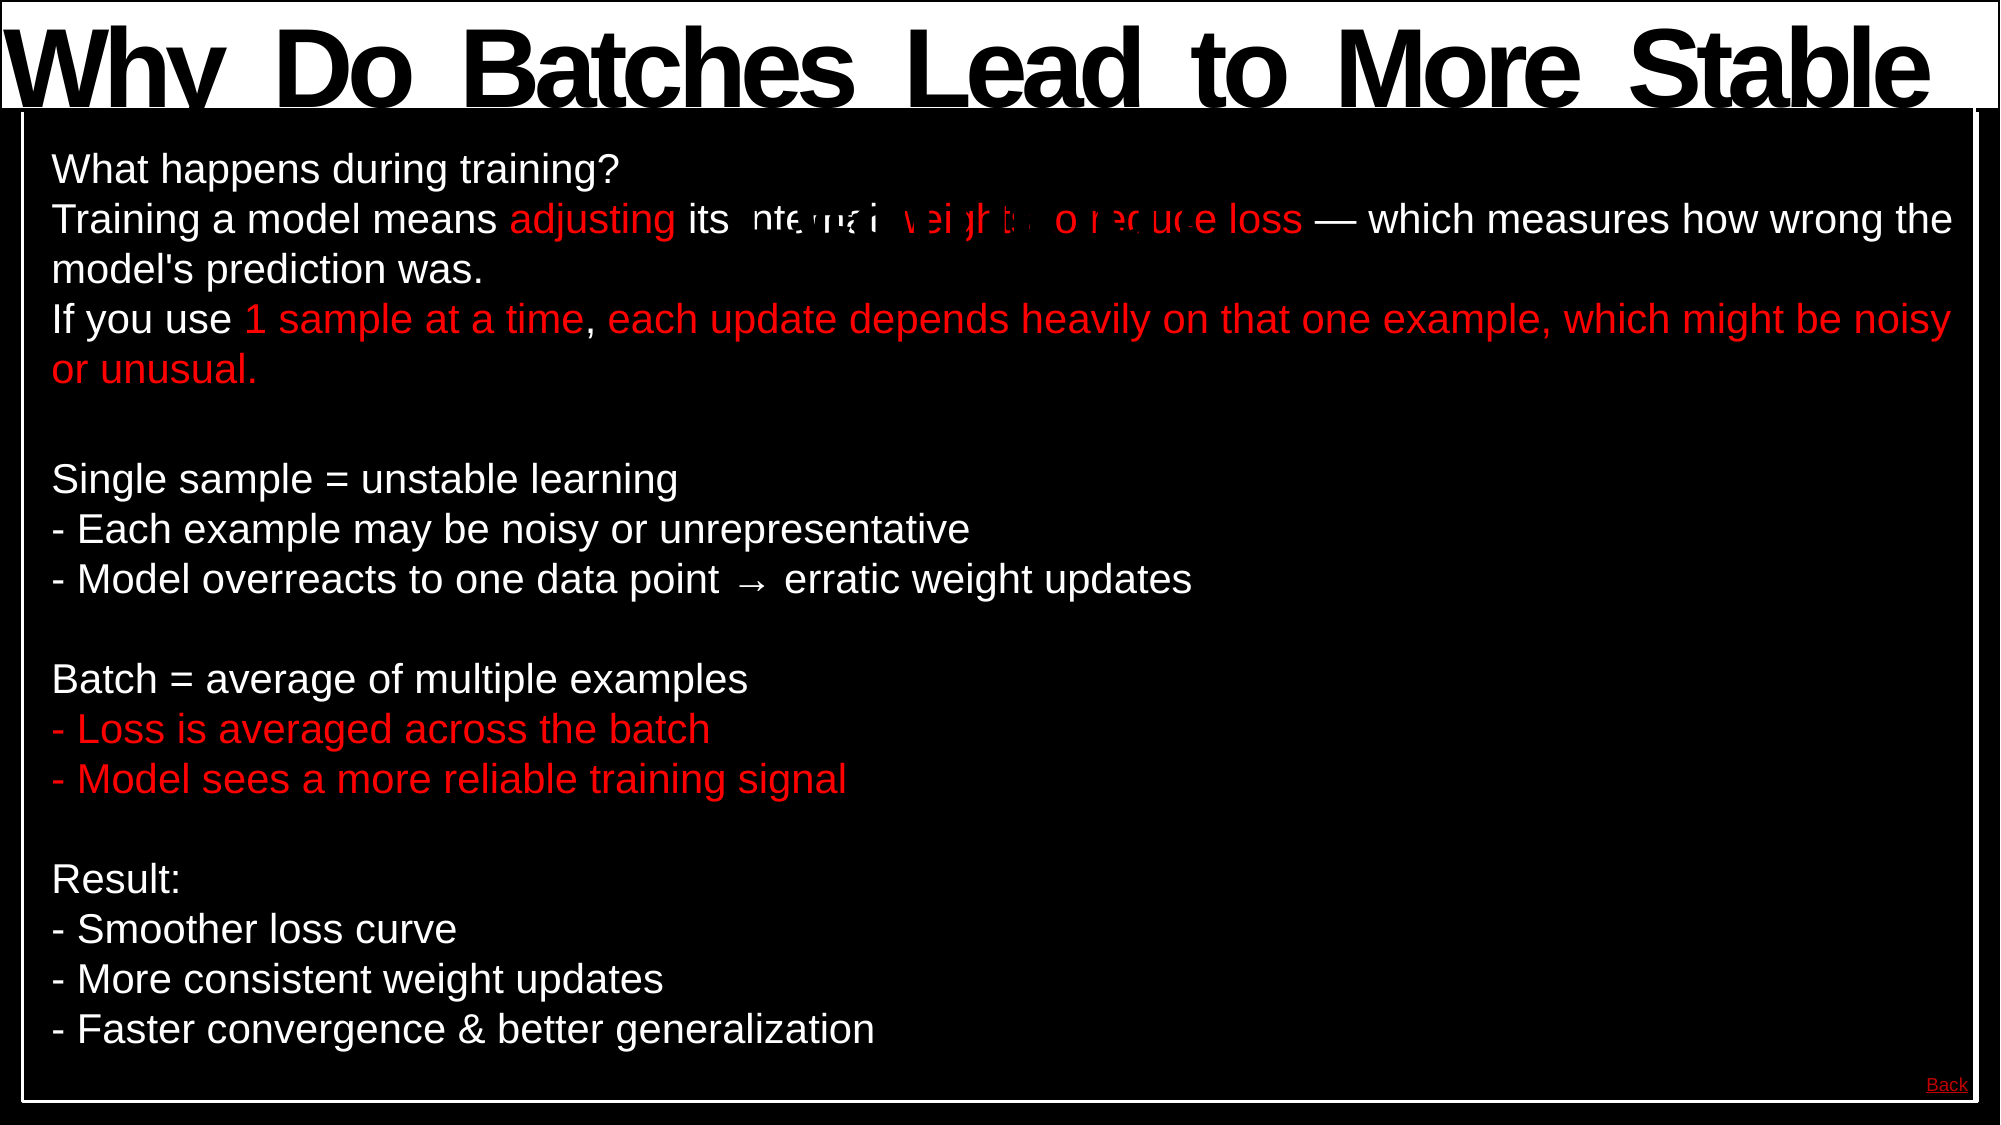

Why  Do  Batches  Lead  to  More  Stable  Learning?

What happens during training?
Training a model means adjusting its internal weights to reduce loss — which measures how wrong the model's prediction was.
If you use 1 sample at a time, each update depends heavily on that one example, which might be noisy or unusual.

Single sample = unstable learning
- Each example may be noisy or unrepresentative
- Model overreacts to one data point → erratic weight updates

Batch = average of multiple examples
- Loss is averaged across the batch
- Model sees a more reliable training signal

Result:
- Smoother loss curve
- More consistent weight updates
- Faster convergence & better generalization
Back